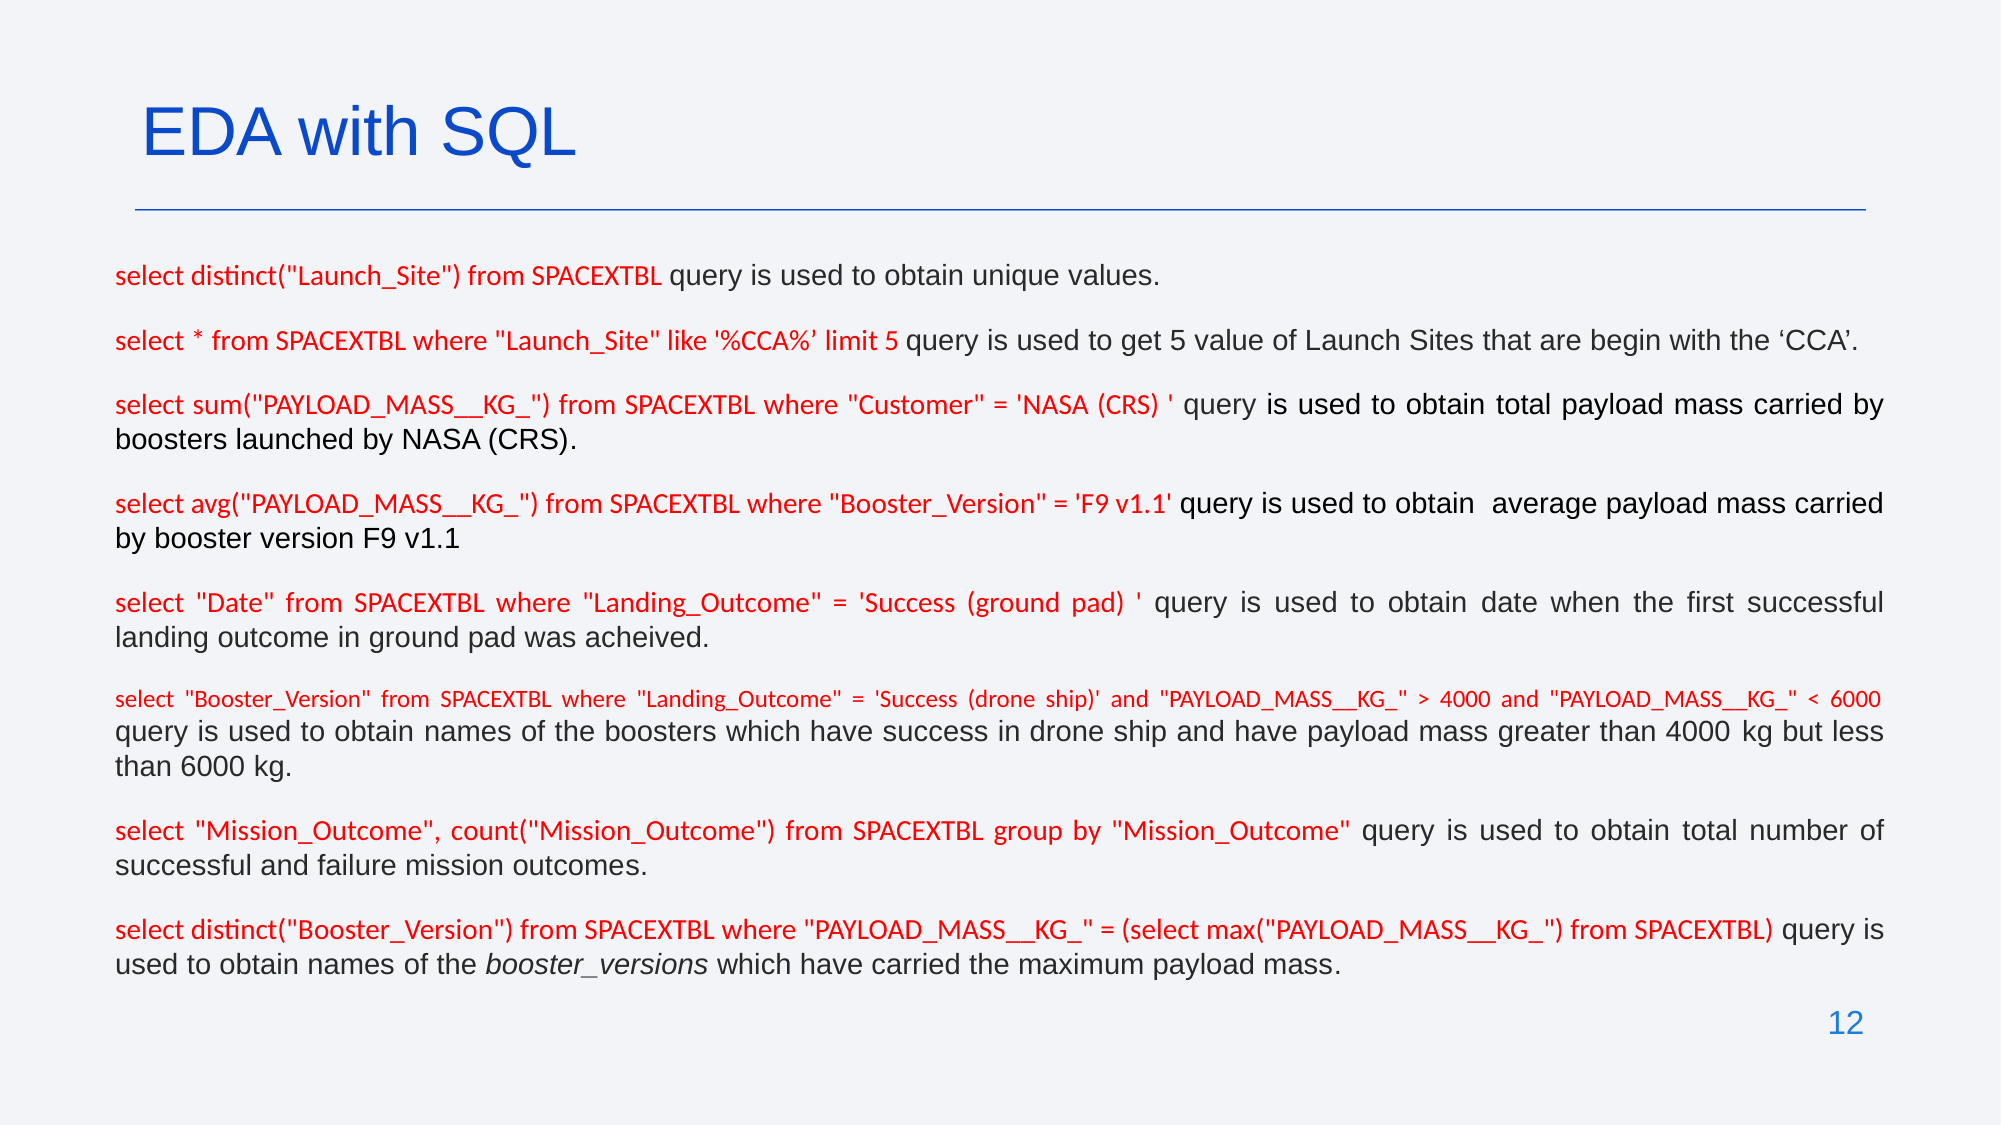

EDA with SQL
select distinct("Launch_Site") from SPACEXTBL query is used to obtain unique values.
select * from SPACEXTBL where "Launch_Site" like '%CCA%’ limit 5 query is used to get 5 value of Launch Sites that are begin with the ‘CCA’.
select sum("PAYLOAD_MASS__KG_") from SPACEXTBL where "Customer" = 'NASA (CRS) ' query is used to obtain total payload mass carried by boosters launched by NASA (CRS).
select avg("PAYLOAD_MASS__KG_") from SPACEXTBL where "Booster_Version" = 'F9 v1.1' query is used to obtain  average payload mass carried by booster version F9 v1.1
select "Date" from SPACEXTBL where "Landing_Outcome" = 'Success (ground pad) ' query is used to obtain date when the first successful landing outcome in ground pad was acheived.
select "Booster_Version" from SPACEXTBL where "Landing_Outcome" = 'Success (drone ship)' and "PAYLOAD_MASS__KG_" > 4000 and "PAYLOAD_MASS__KG_" < 6000 query is used to obtain names of the boosters which have success in drone ship and have payload mass greater than 4000 kg but less than 6000 kg.
select "Mission_Outcome", count("Mission_Outcome") from SPACEXTBL group by "Mission_Outcome" query is used to obtain total number of successful and failure mission outcomes.
select distinct("Booster_Version") from SPACEXTBL where "PAYLOAD_MASS__KG_" = (select max("PAYLOAD_MASS__KG_") from SPACEXTBL) query is used to obtain names of the booster_versions which have carried the maximum payload mass.

12